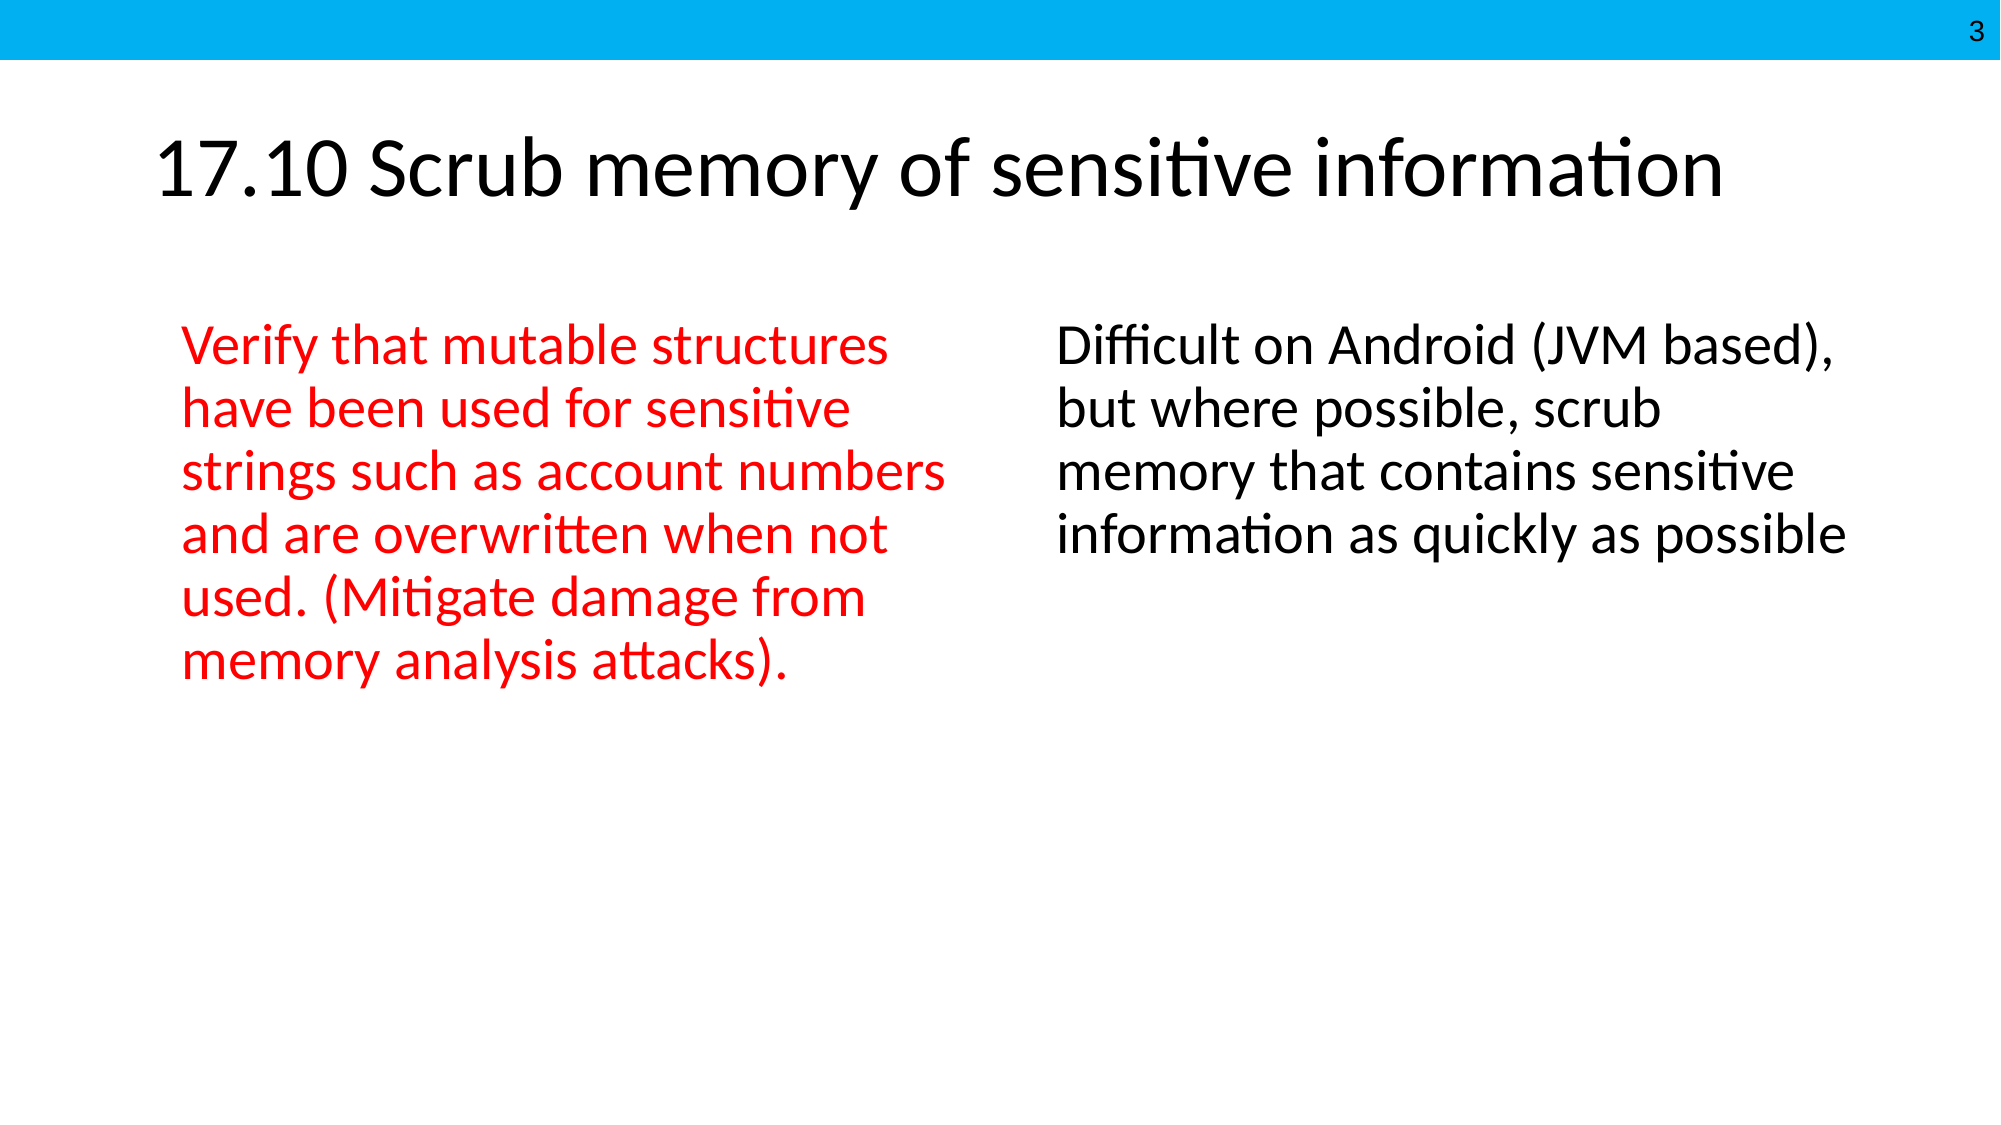

# 17.10 Scrub memory of sensitive information
Verify that mutable structures have been used for sensitive strings such as account numbers and are overwritten when not used. (Mitigate damage from memory analysis attacks).
Difficult on Android (JVM based), but where possible, scrub memory that contains sensitive information as quickly as possible